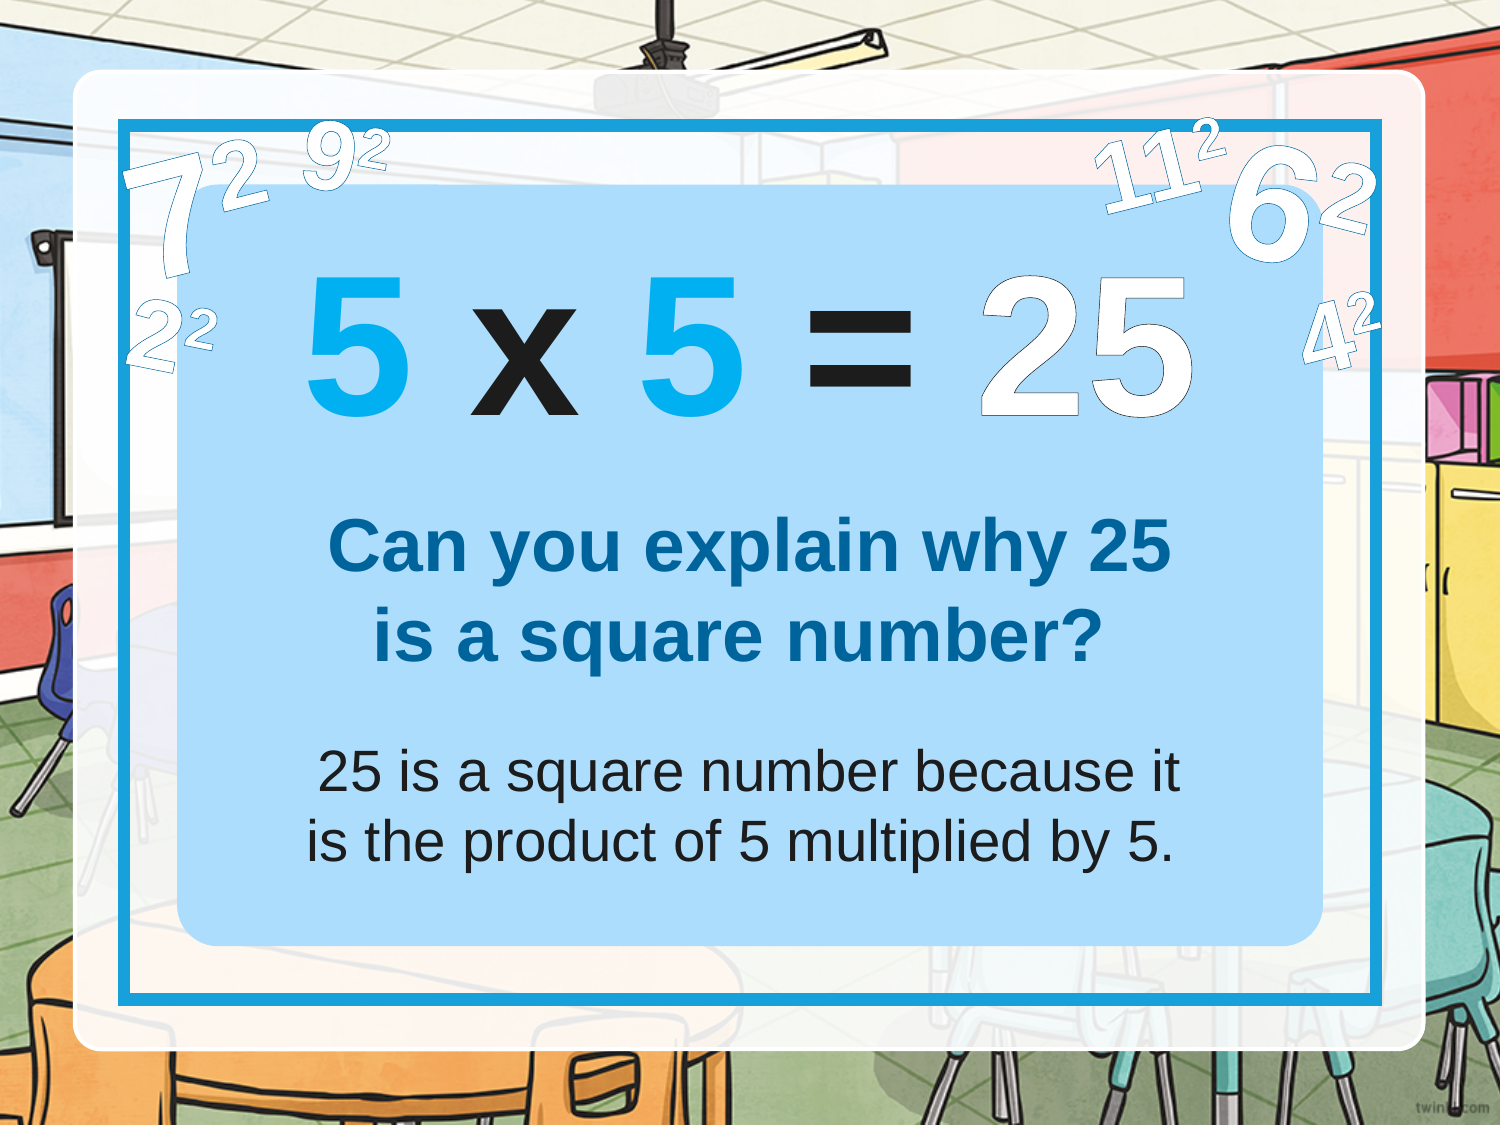

92
112
62
72
42
22

5 x 5 = 25
Can you explain why 25 is a square number?
25 is a square number because it is the product of 5 multiplied by 5.